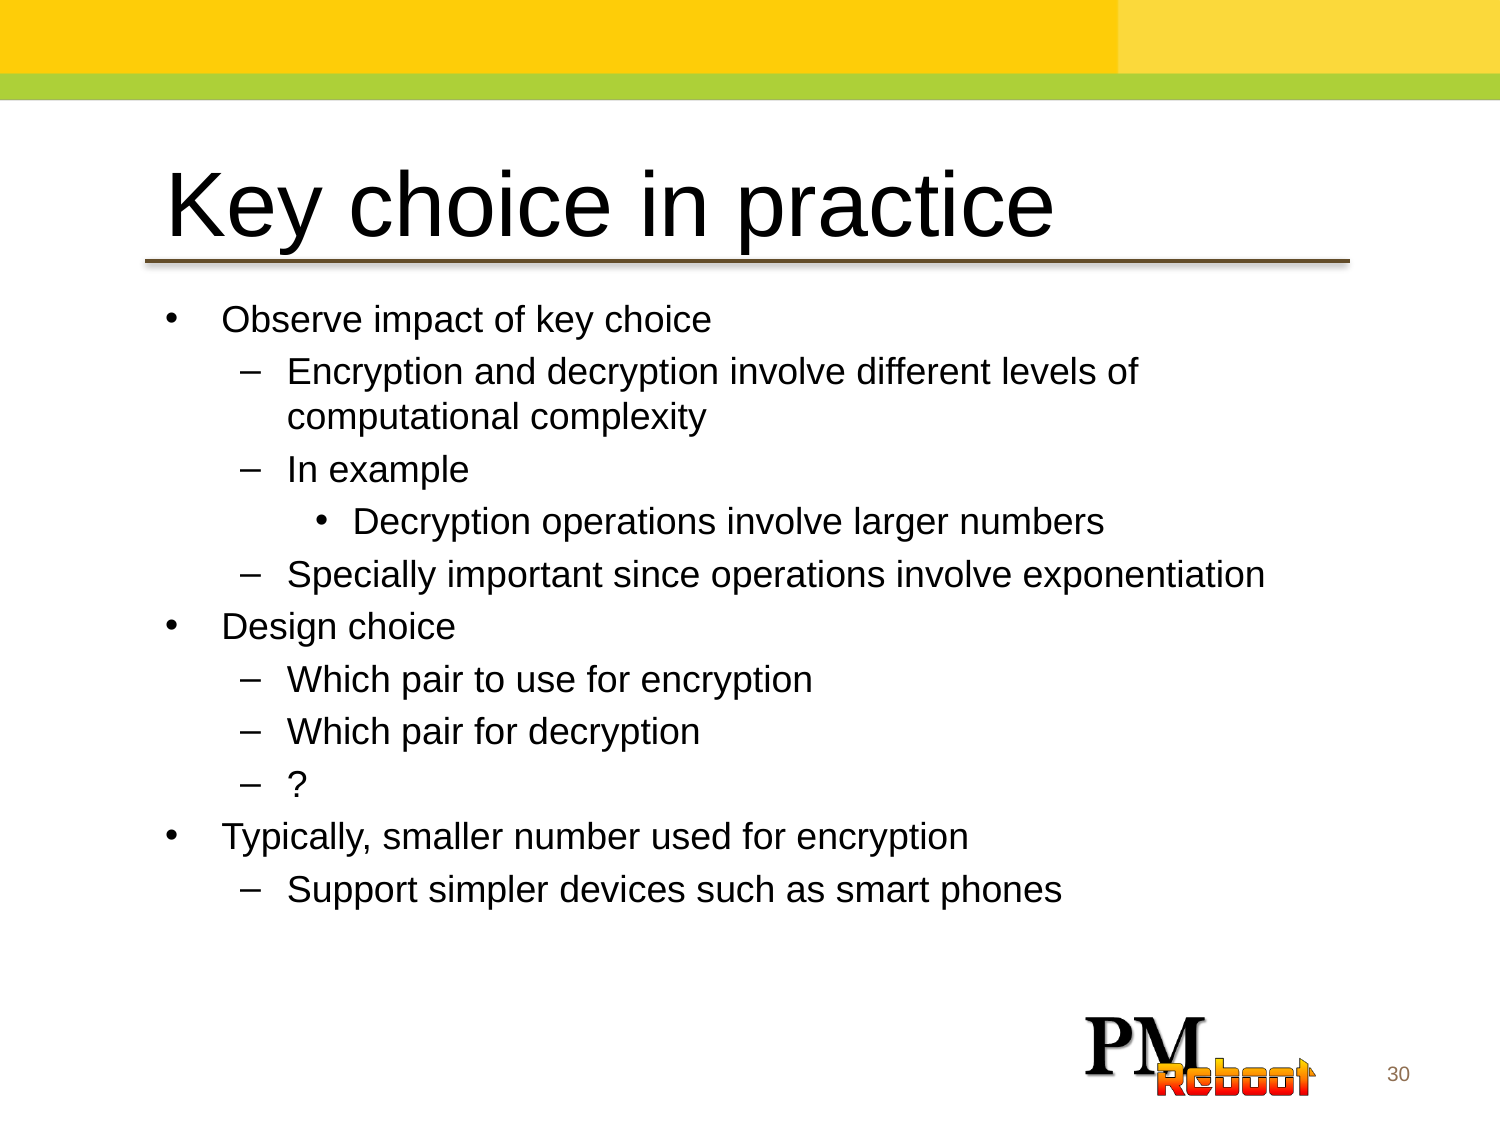

Key choice in practice
Observe impact of key choice
Encryption and decryption involve different levels of computational complexity
In example
Decryption operations involve larger numbers
Specially important since operations involve exponentiation
Design choice
Which pair to use for encryption
Which pair for decryption
?
Typically, smaller number used for encryption
Support simpler devices such as smart phones
30